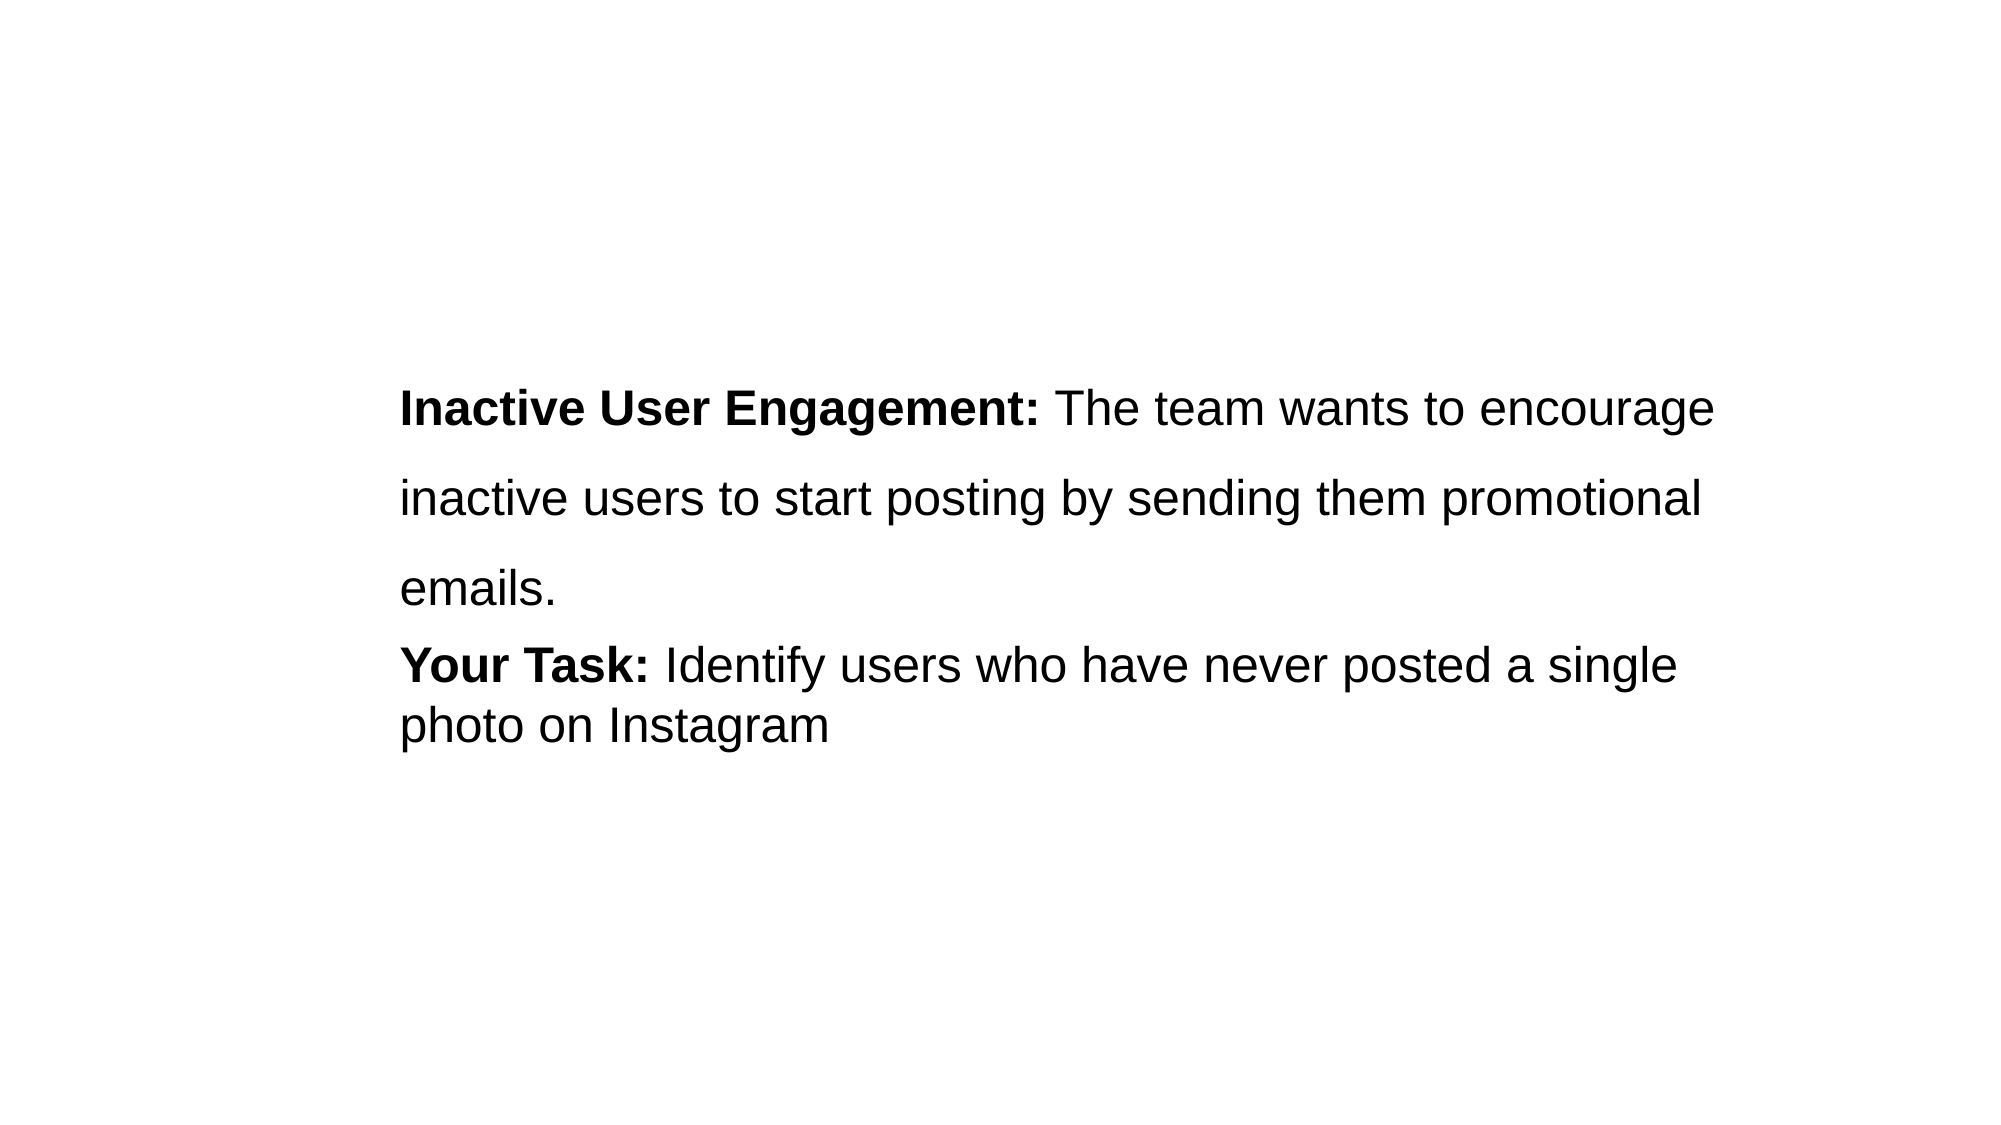

Inactive User Engagement: The team wants to encourage inactive users to start posting by sending them promotional emails.
Your Task: Identify users who have never posted a single photo on Instagram